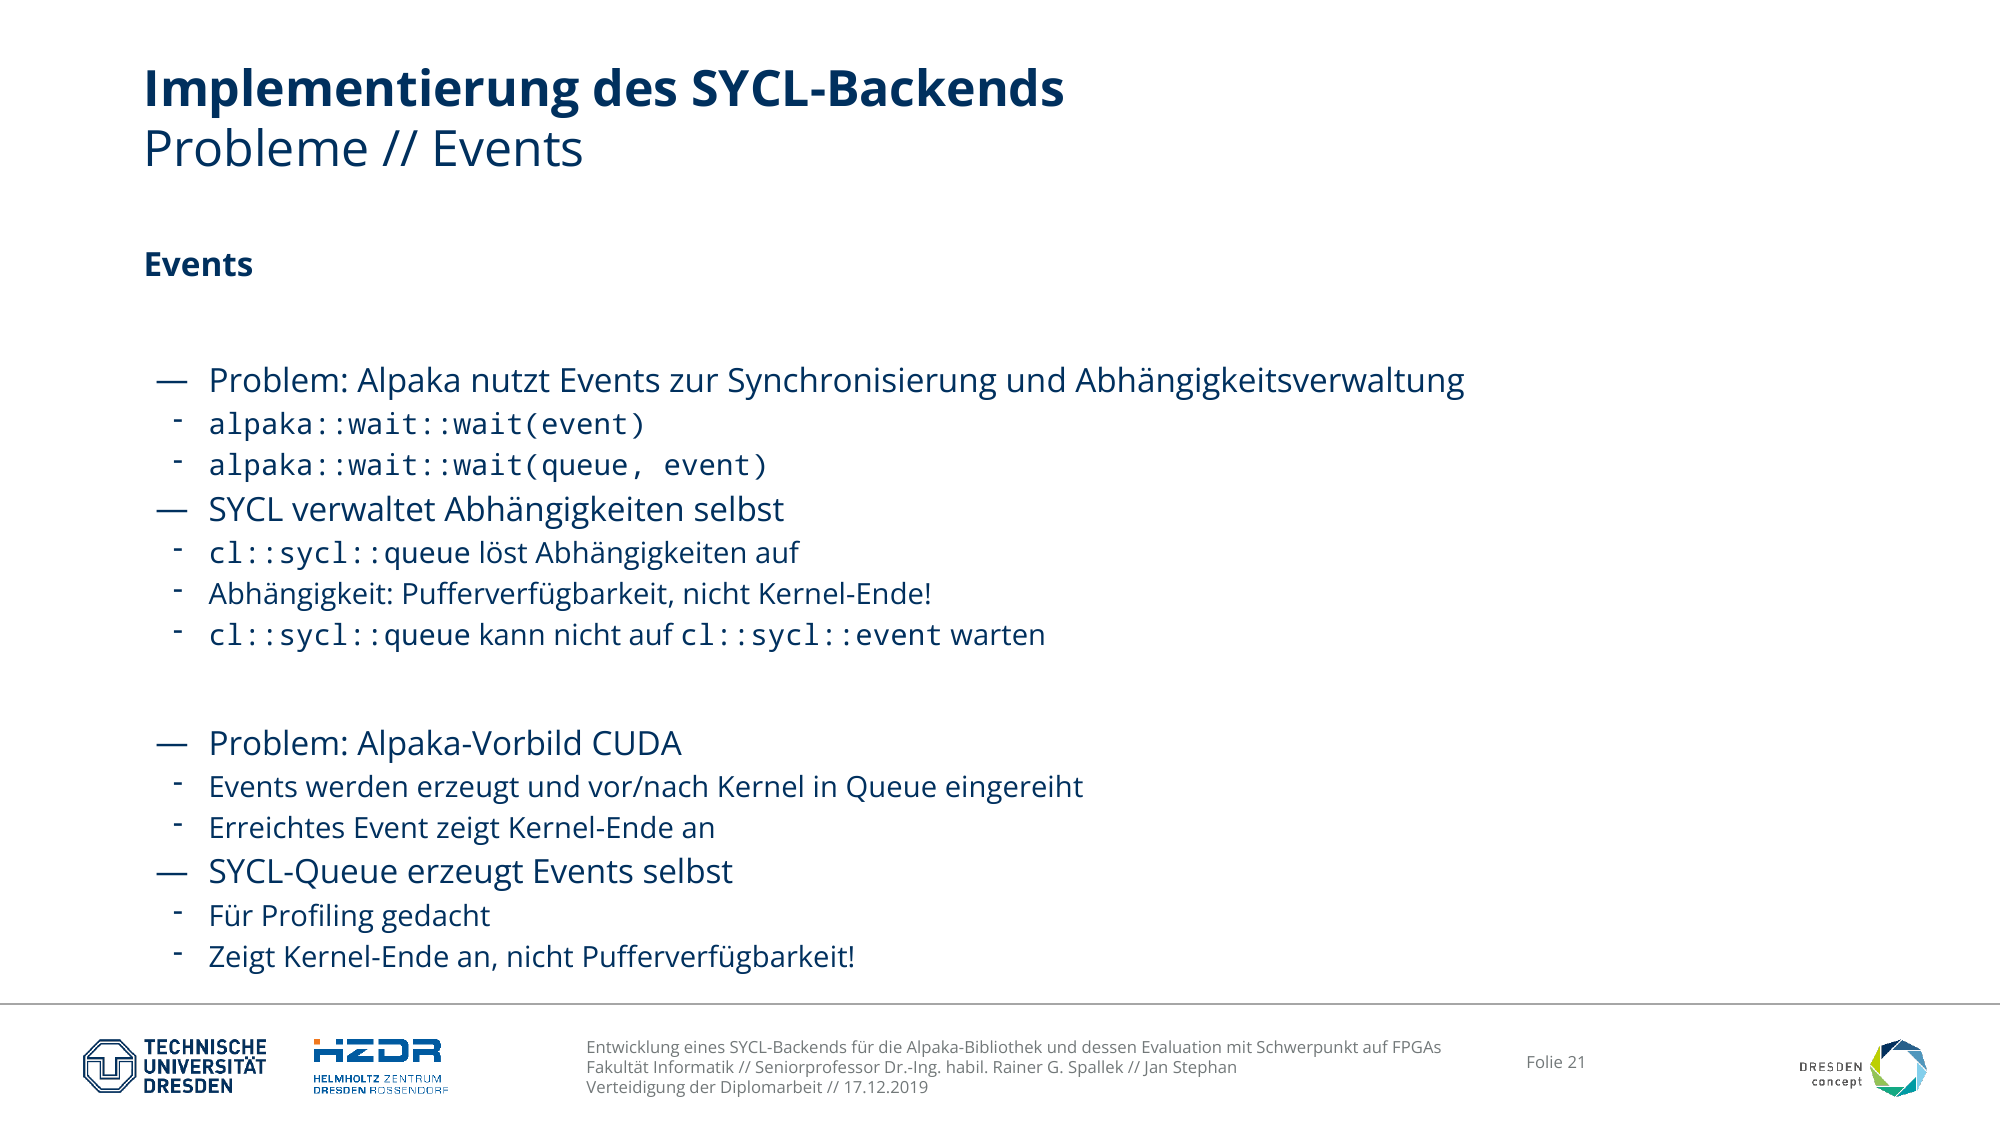

# Implementierung des SYCL-Backends Probleme // Events
Events

Problem: Alpaka nutzt Events zur Synchronisierung und Abhängigkeitsverwaltung
alpaka::wait::wait(event)
alpaka::wait::wait(queue, event)
SYCL verwaltet Abhängigkeiten selbst
cl::sycl::queue löst Abhängigkeiten auf
Abhängigkeit: Pufferverfügbarkeit, nicht Kernel-Ende!
cl::sycl::queue kann nicht auf cl::sycl::event warten

Problem: Alpaka-Vorbild CUDA
Events werden erzeugt und vor/nach Kernel in Queue eingereiht
Erreichtes Event zeigt Kernel-Ende an
SYCL-Queue erzeugt Events selbst
Für Profiling gedacht
Zeigt Kernel-Ende an, nicht Pufferverfügbarkeit!